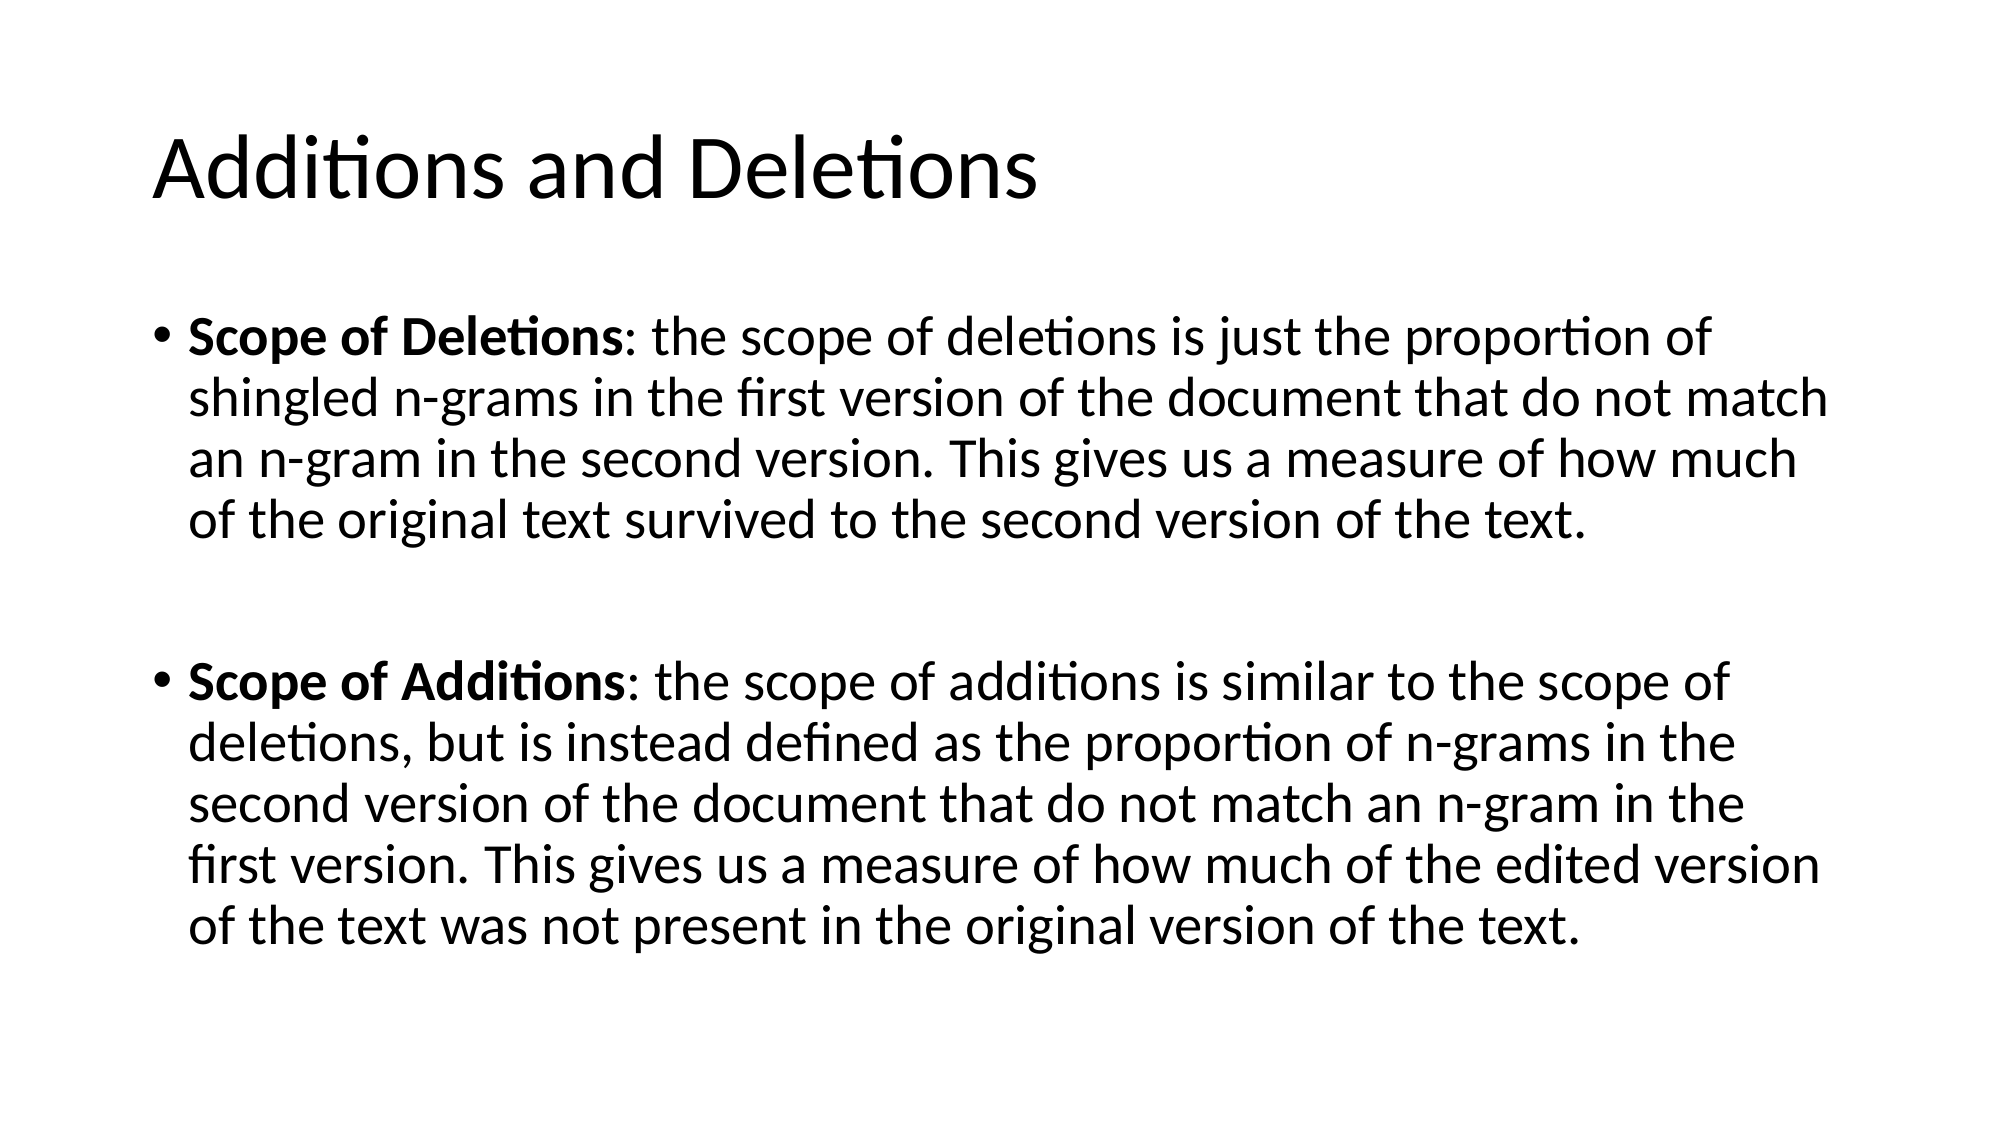

# Additions and Deletions
Scope of Deletions: the scope of deletions is just the proportion of shingled n-grams in the first version of the document that do not match an n-gram in the second version. This gives us a measure of how much of the original text survived to the second version of the text.

Scope of Additions: the scope of additions is similar to the scope of deletions, but is instead defined as the proportion of n-grams in the second version of the document that do not match an n-gram in the first version. This gives us a measure of how much of the edited version of the text was not present in the original version of the text.